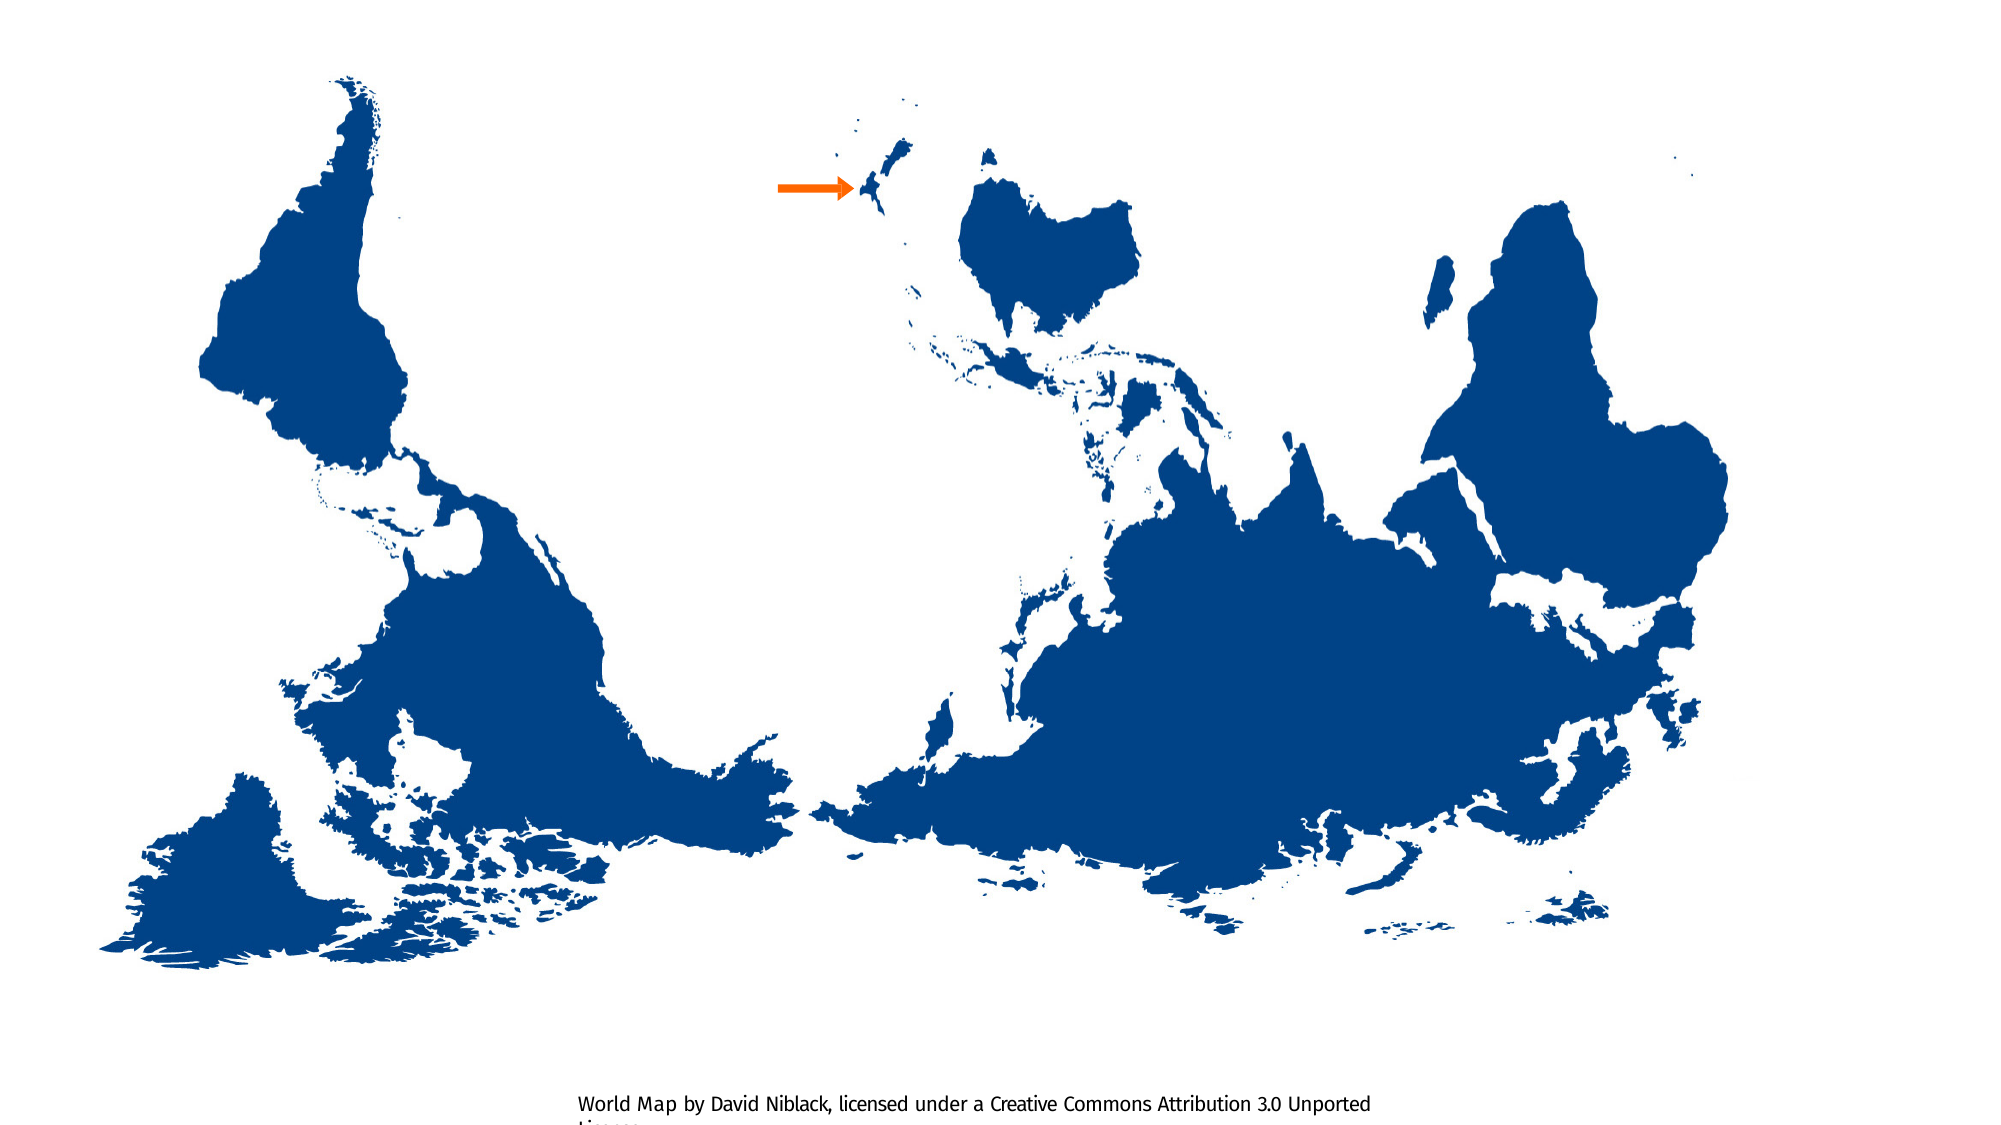

12
World Map by David Niblack, licensed under a Creative Commons Attribution 3.0 Unported License